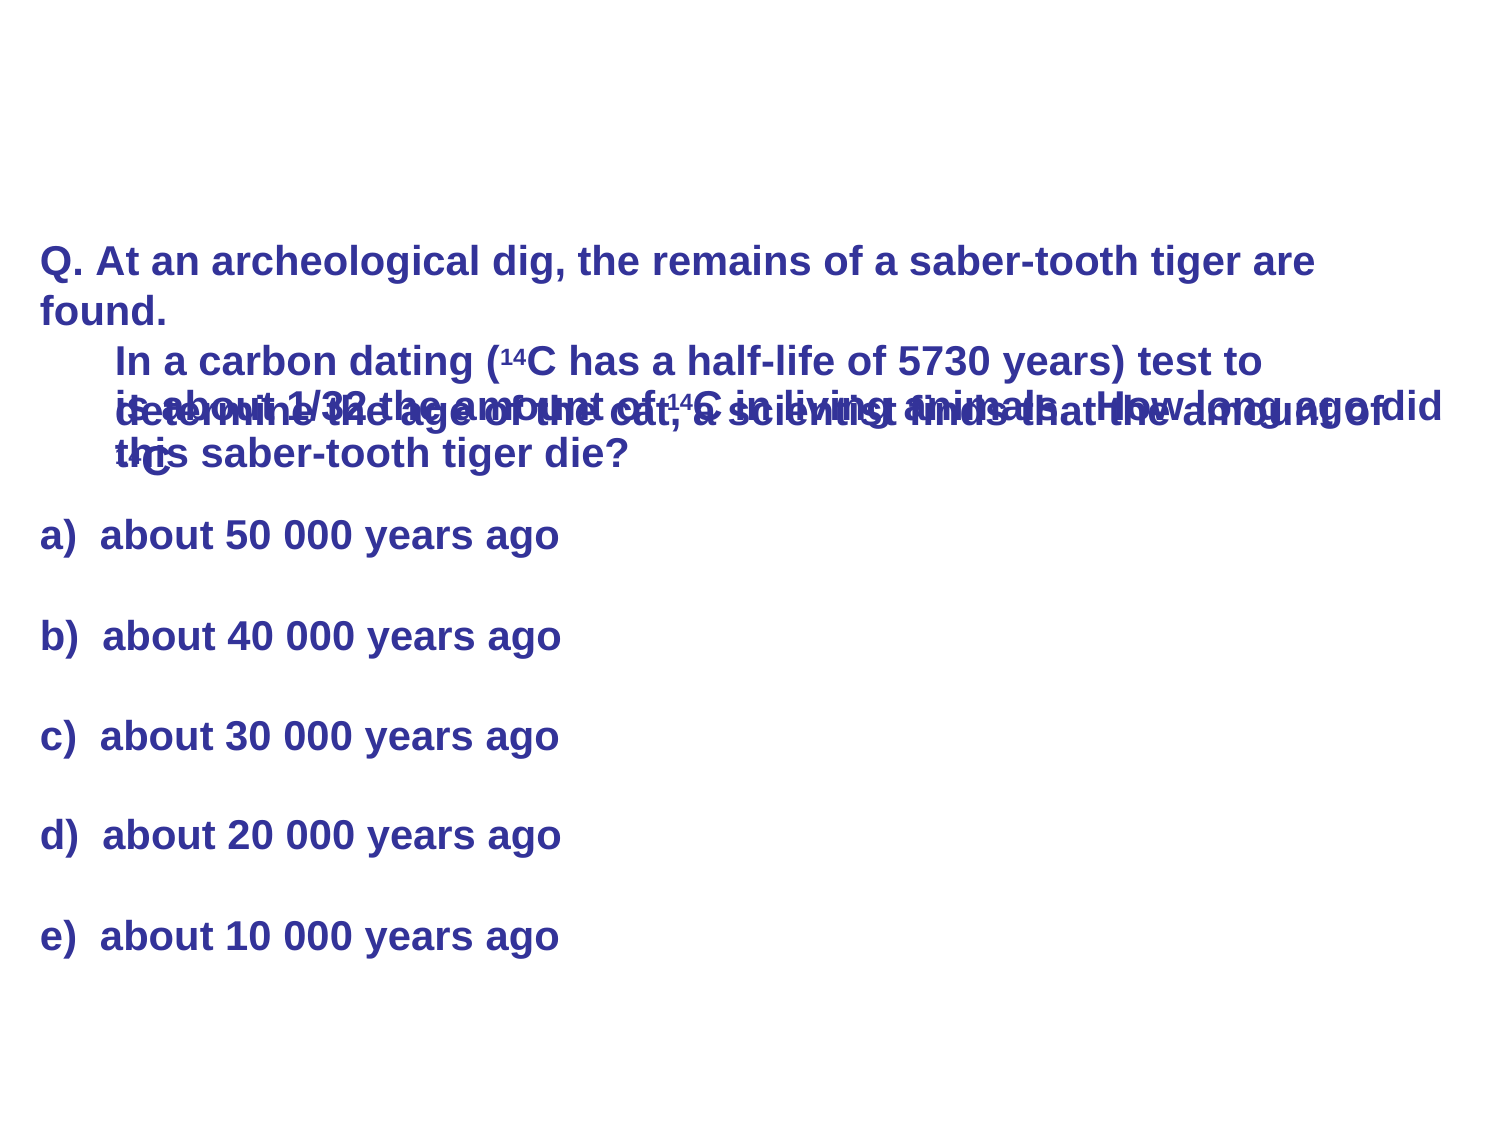

Q. At an archeological dig, the remains of a saber-tooth tiger are found.
In a carbon dating (14C has a half-life of 5730 years) test to determine the age of the cat, a scientist finds that the amount of 14C
|  | is about 1/32 the amount of 14C in living animals. this saber-tooth tiger die? | How long ago did |
| --- | --- | --- |
| a) | about 50 000 years ago |  |
| b) | about 40 000 years ago |  |
| c) | about 30 000 years ago |  |
| d) | about 20 000 years ago |  |
| e) | about 10 000 years ago |  |